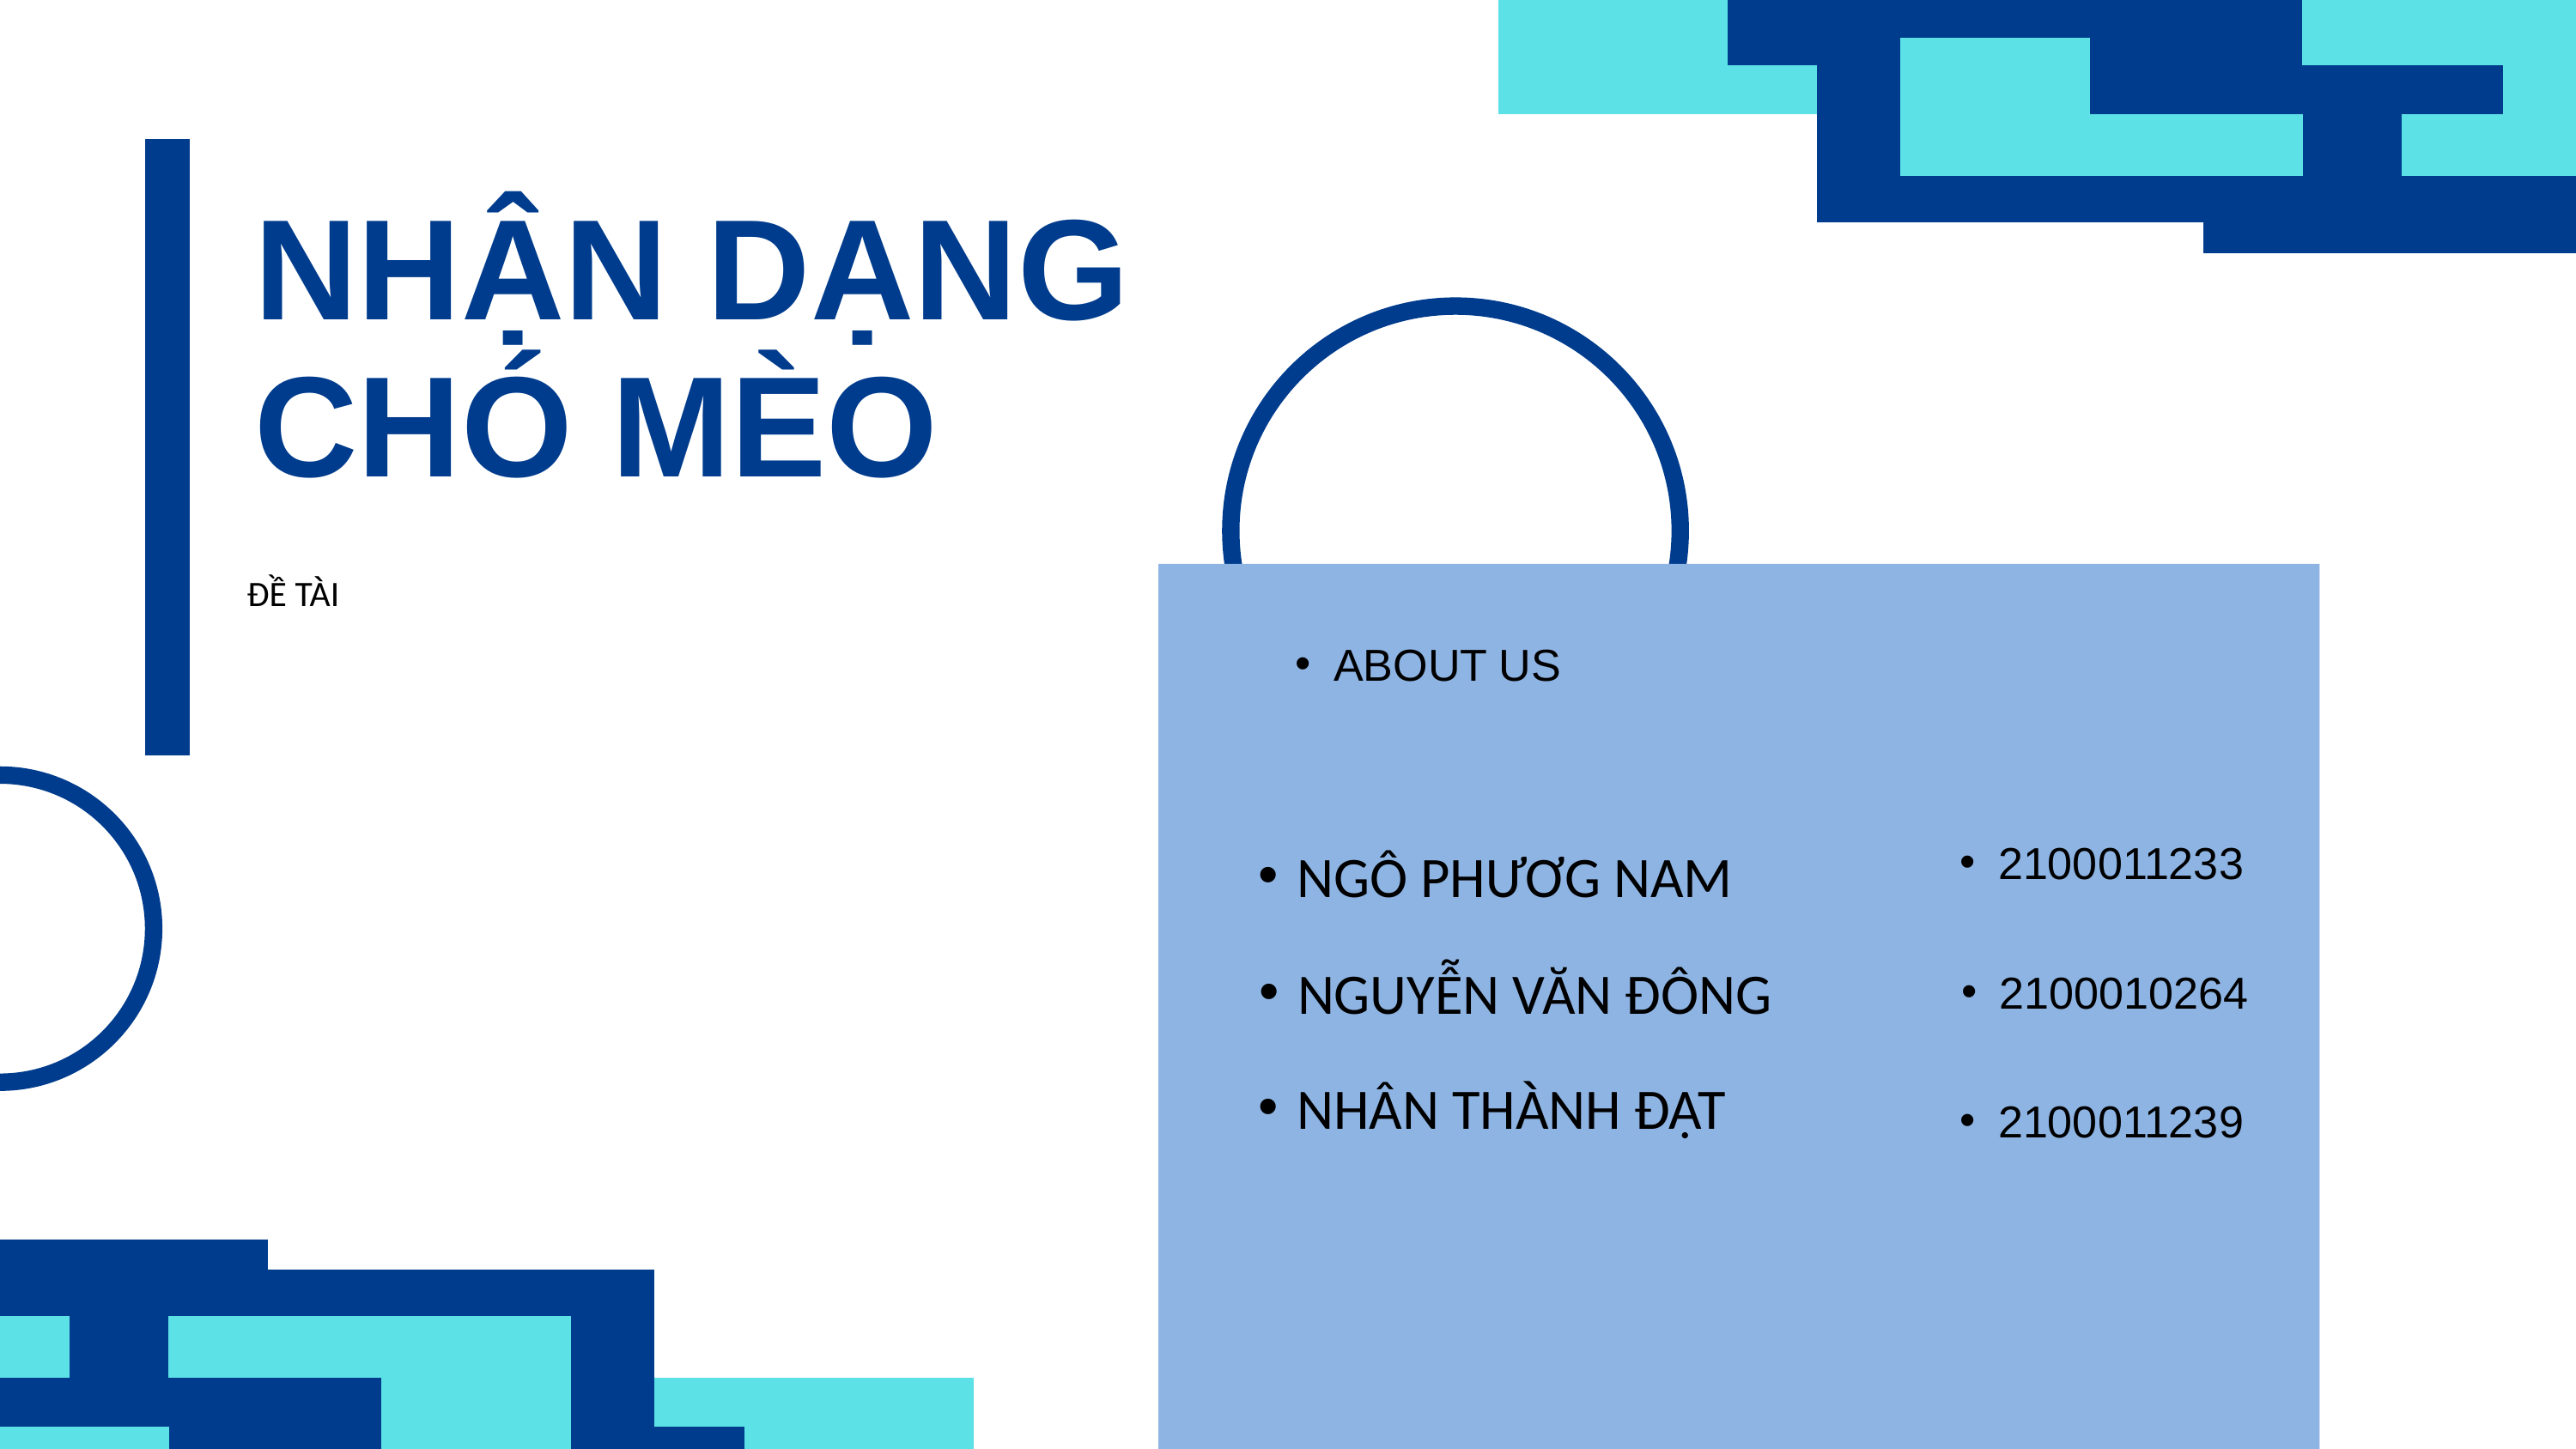

NHẬN DẠNG CHÓ MÈO
ĐỀ TÀI

ABOUT US

2100011233
NGÔ PHƯƠG NAM
2100010264
NGUYỄN VĂN ĐÔNG
NHÂN THÀNH ĐẠT
2100011239